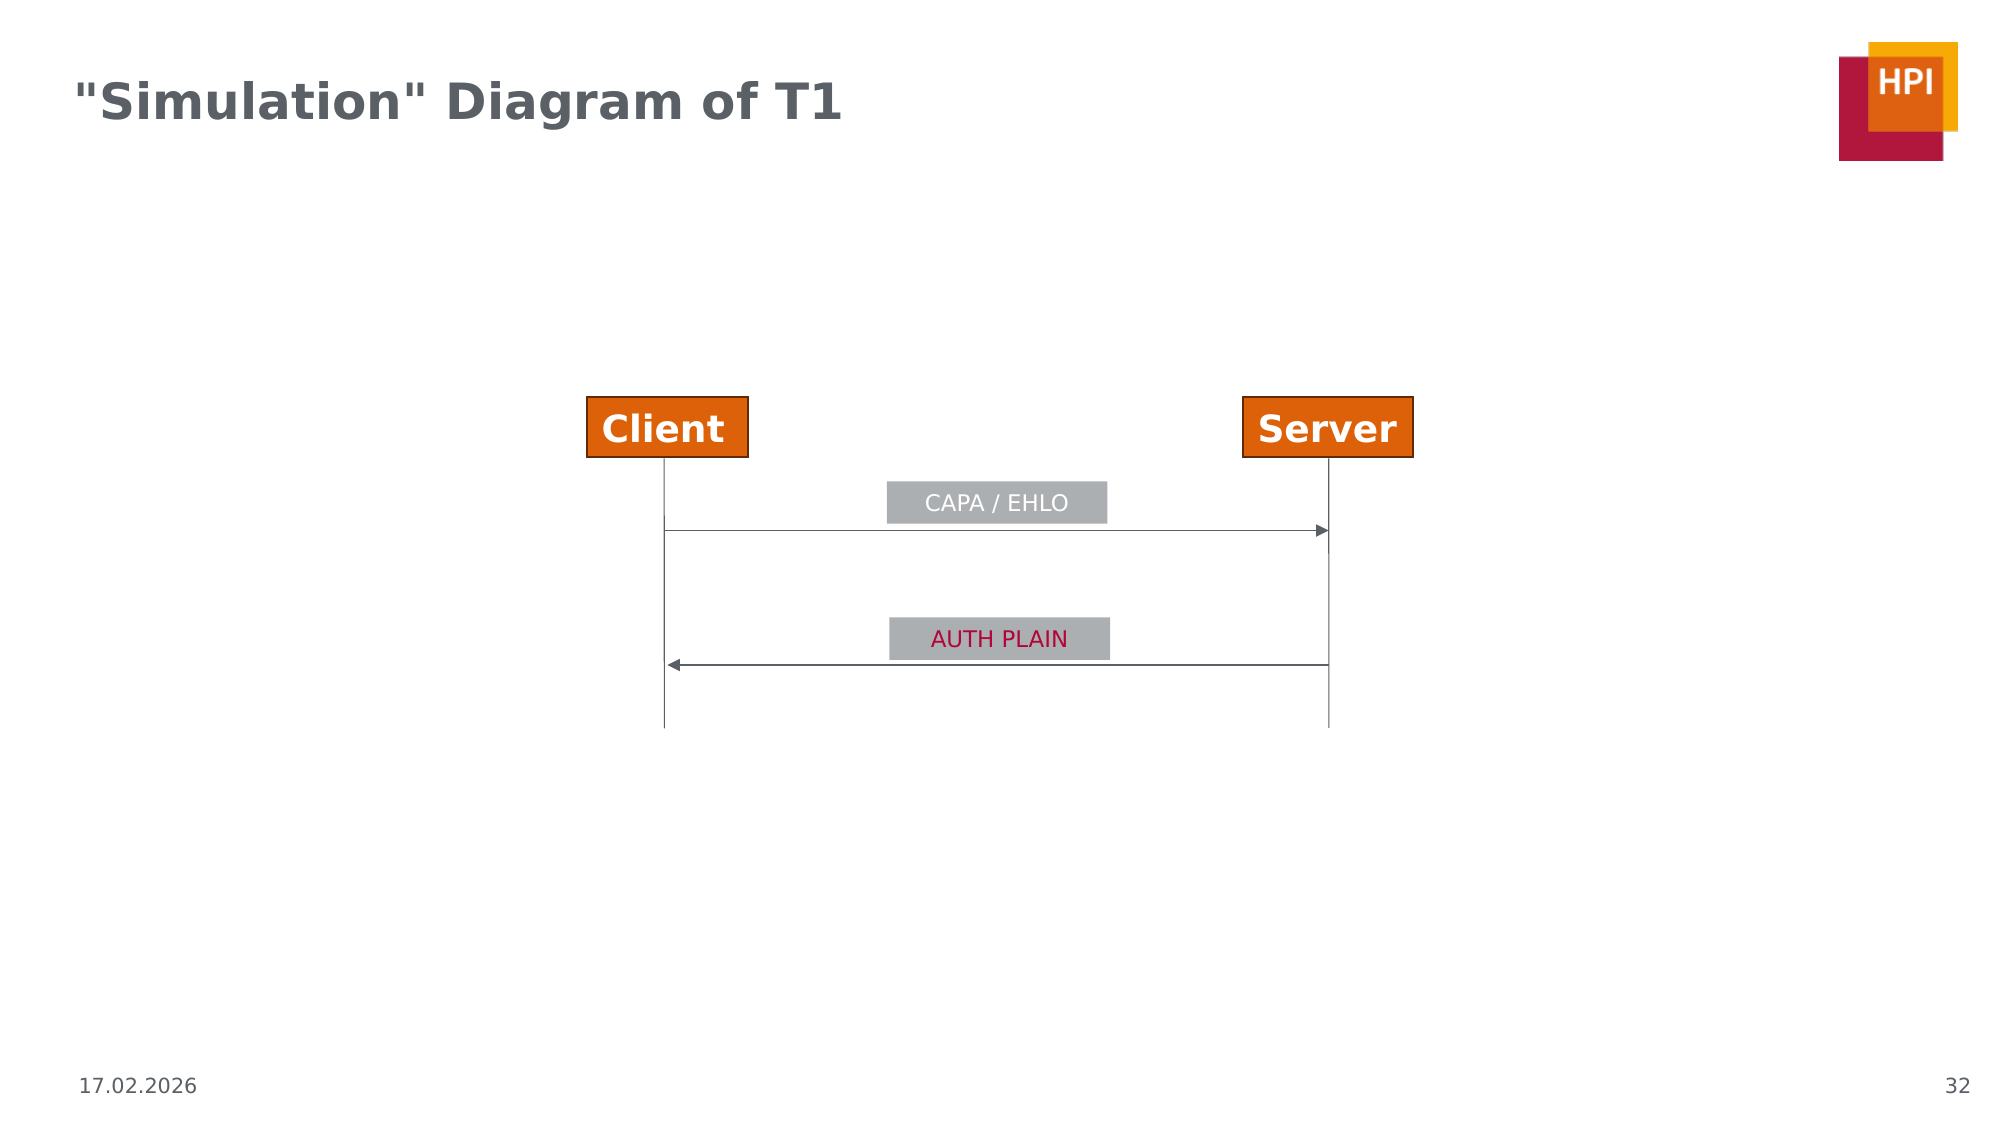

# "Simulation" Diagram of T1

Client
Server
CAPA / EHLO
AUTH PLAIN
32
17.02.2026